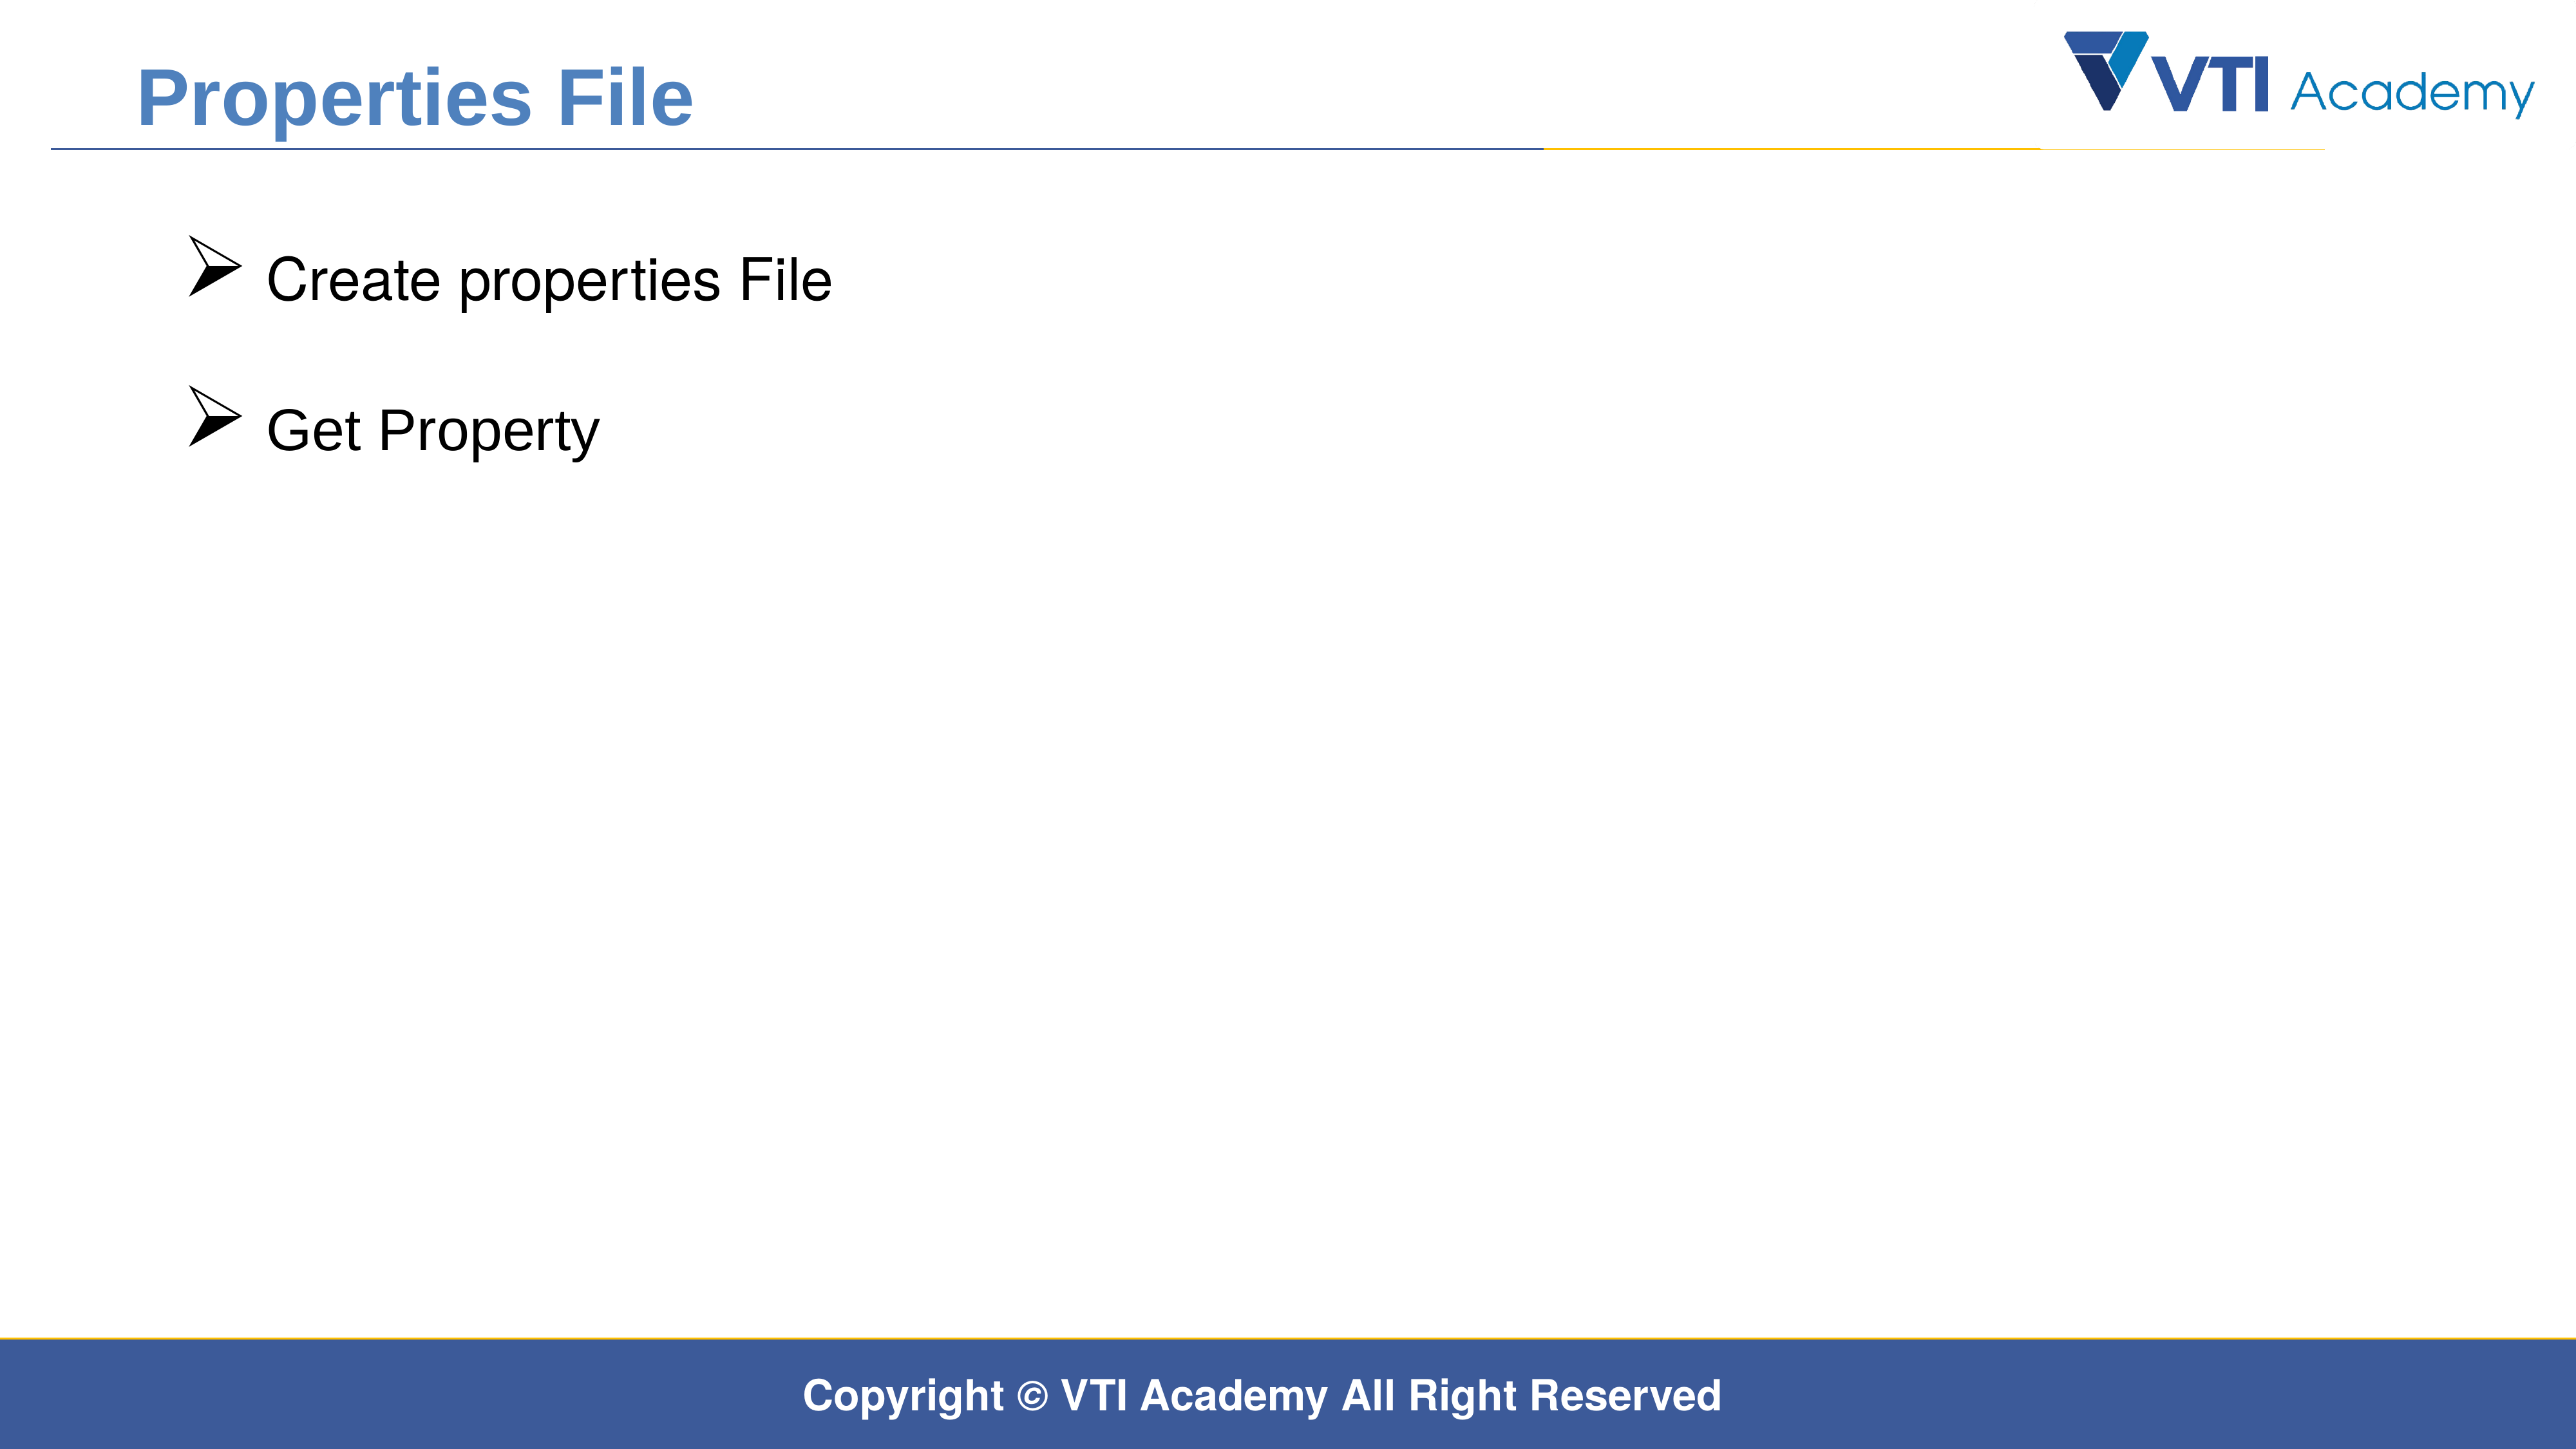

Properties File
 Create properties File
 Get Property